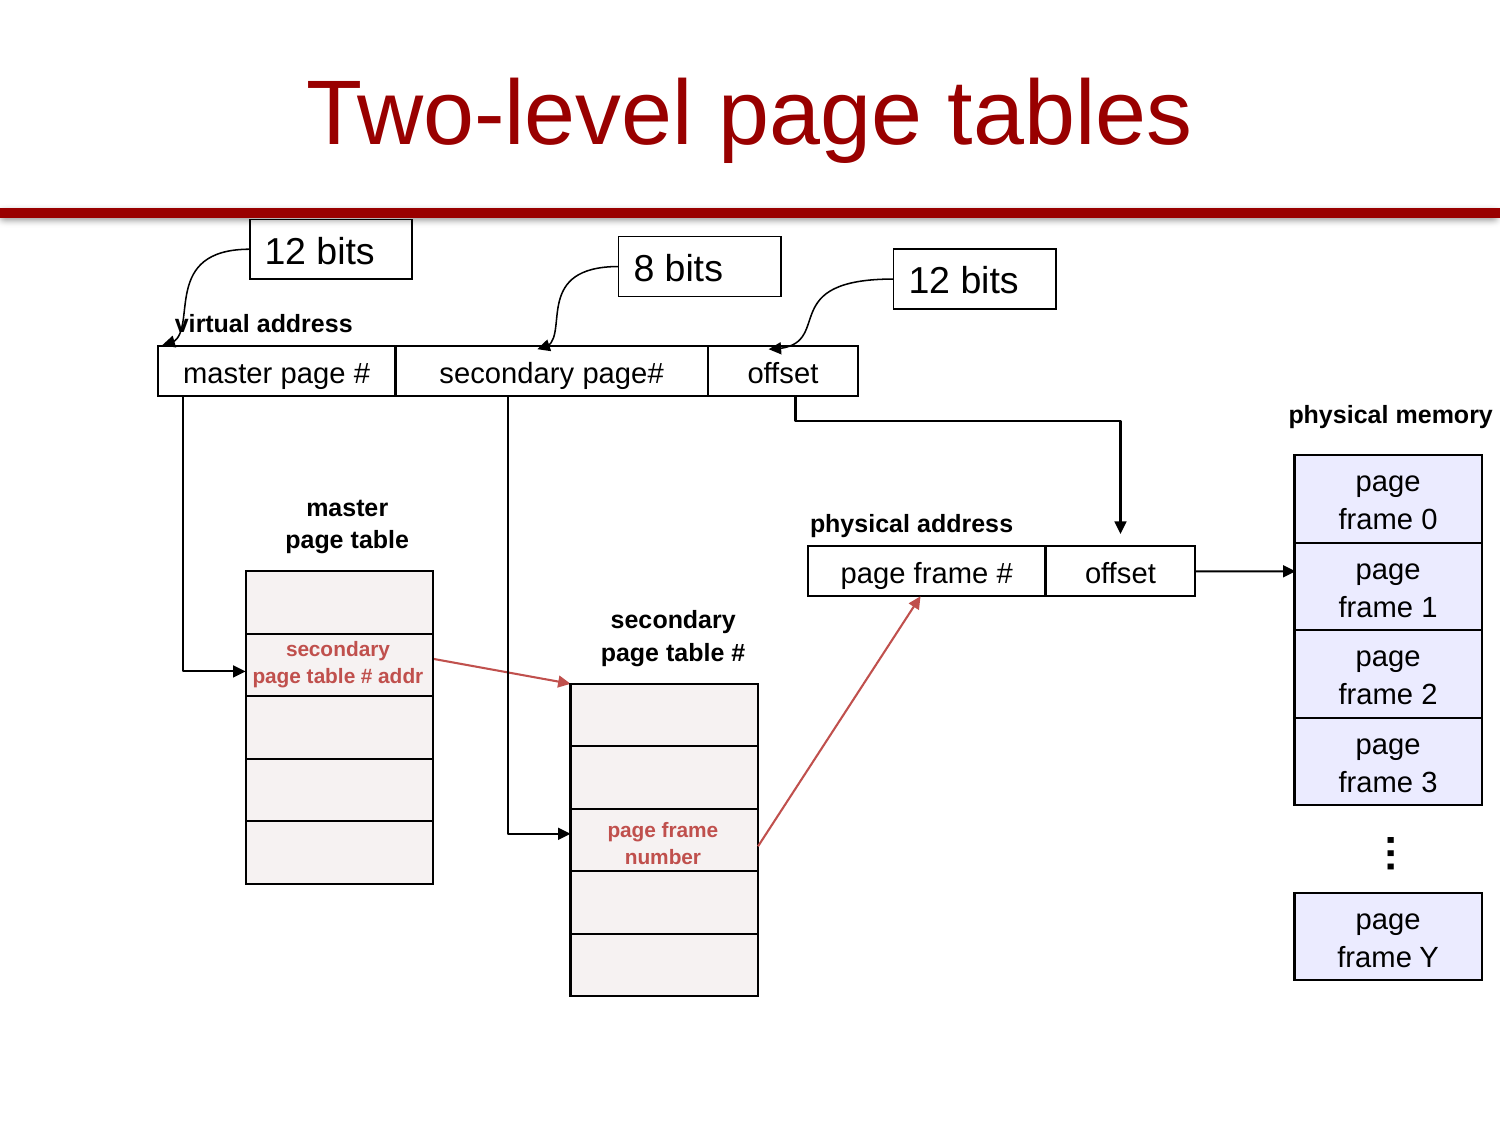

# Two-level page tables
12 bits
8 bits
12 bits
virtual address
master page #
secondary page#
offset

physical memory
page
frame 0
master
page table
physical address
page
frame 1
page frame #
offset

secondary
page table #

secondary
page table # addr
page
frame 2

page
frame 3

page frame
number
…

page
frame Y